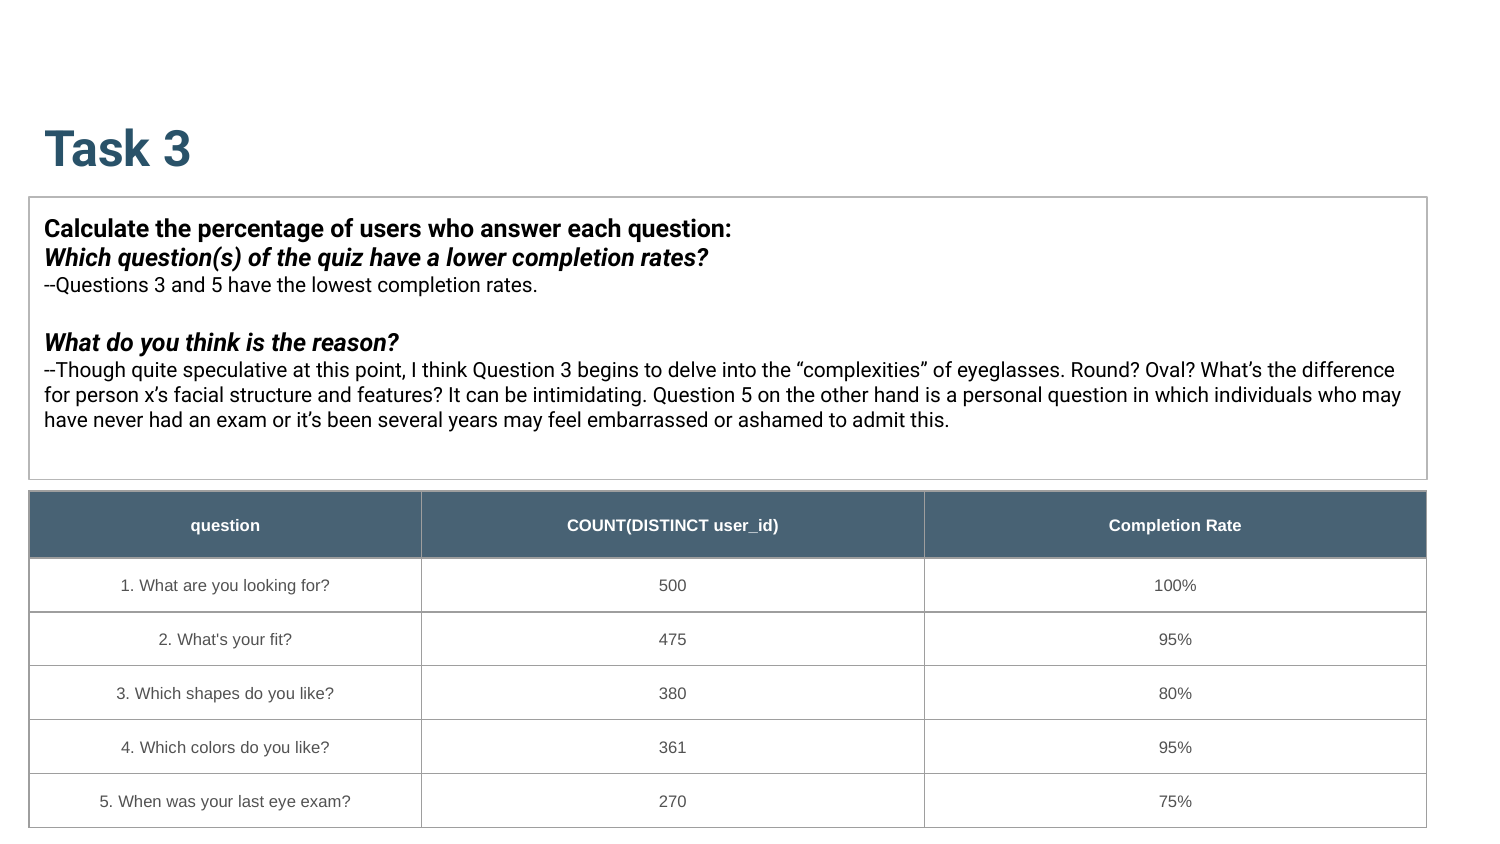

Task 3
Calculate the percentage of users who answer each question:
Which question(s) of the quiz have a lower completion rates?
--Questions 3 and 5 have the lowest completion rates.

What do you think is the reason?
--Though quite speculative at this point, I think Question 3 begins to delve into the “complexities” of eyeglasses. Round? Oval? What’s the difference for person x’s facial structure and features? It can be intimidating. Question 5 on the other hand is a personal question in which individuals who may have never had an exam or it’s been several years may feel embarrassed or ashamed to admit this.

| question | COUNT(DISTINCT user\_id) | Completion Rate |
| --- | --- | --- |
| 1. What are you looking for? | 500 | 100% |
| 2. What's your fit? | 475 | 95% |
| 3. Which shapes do you like? | 380 | 80% |
| 4. Which colors do you like? | 361 | 95% |
| 5. When was your last eye exam? | 270 | 75% |